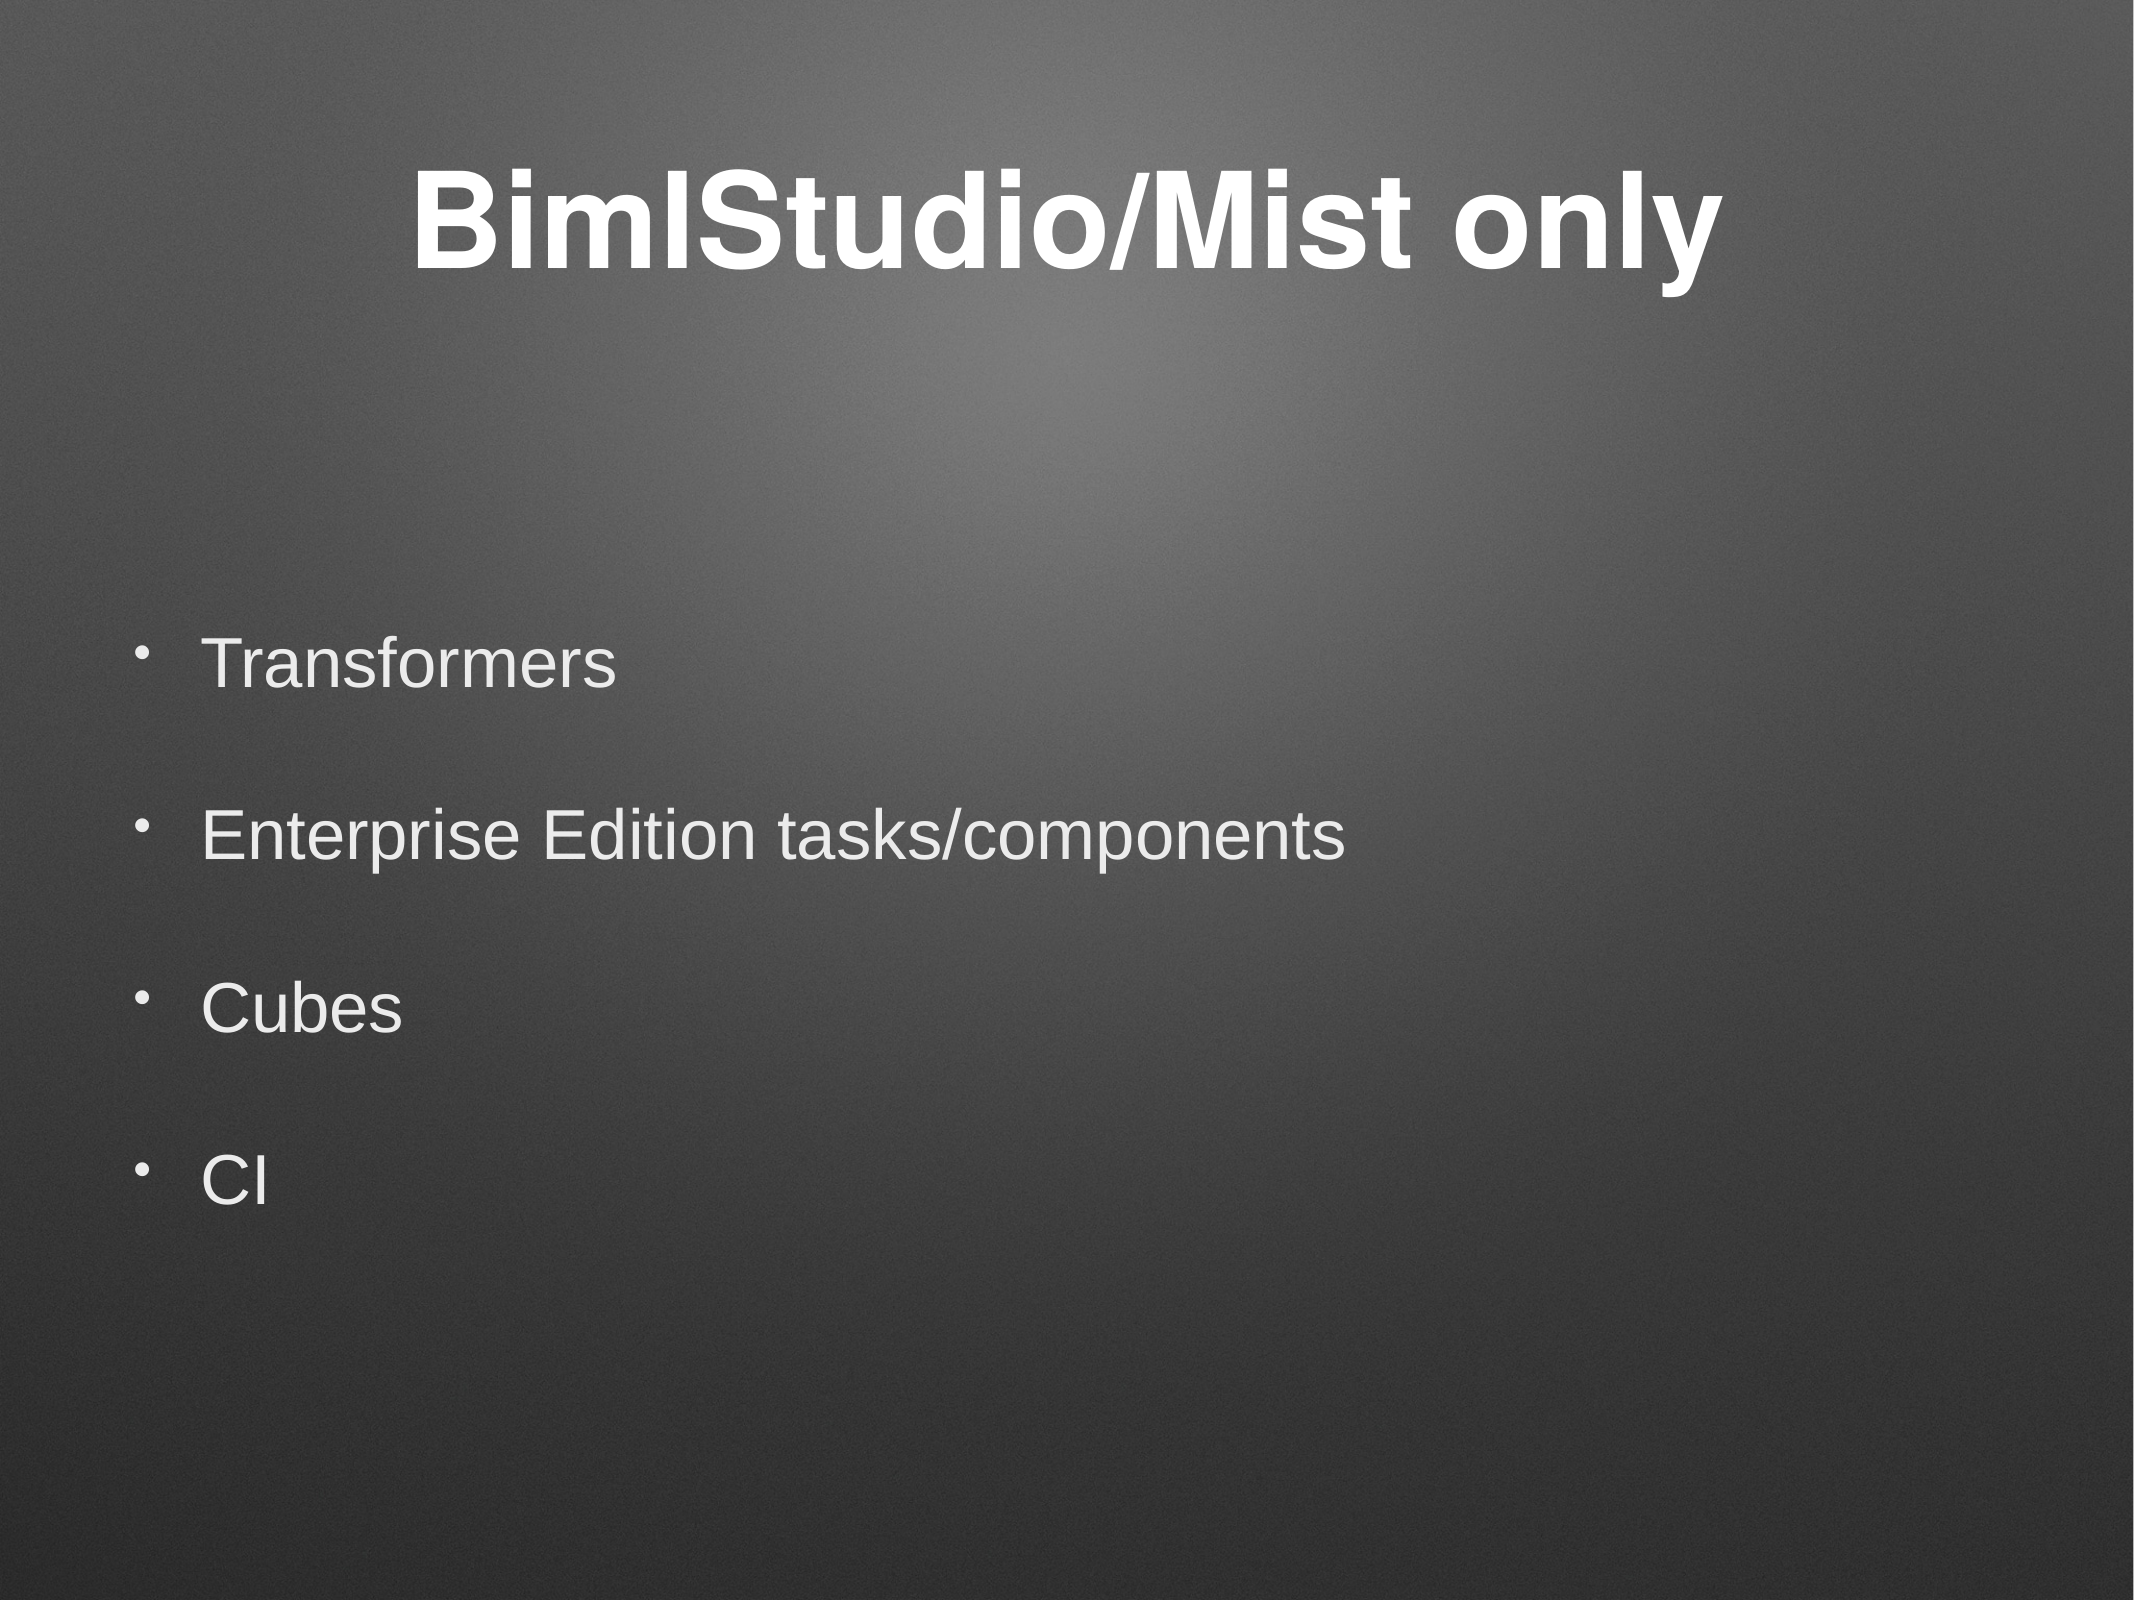

# BimlStudio/Mist only
Transformers
Enterprise Edition tasks/components
Cubes
CI